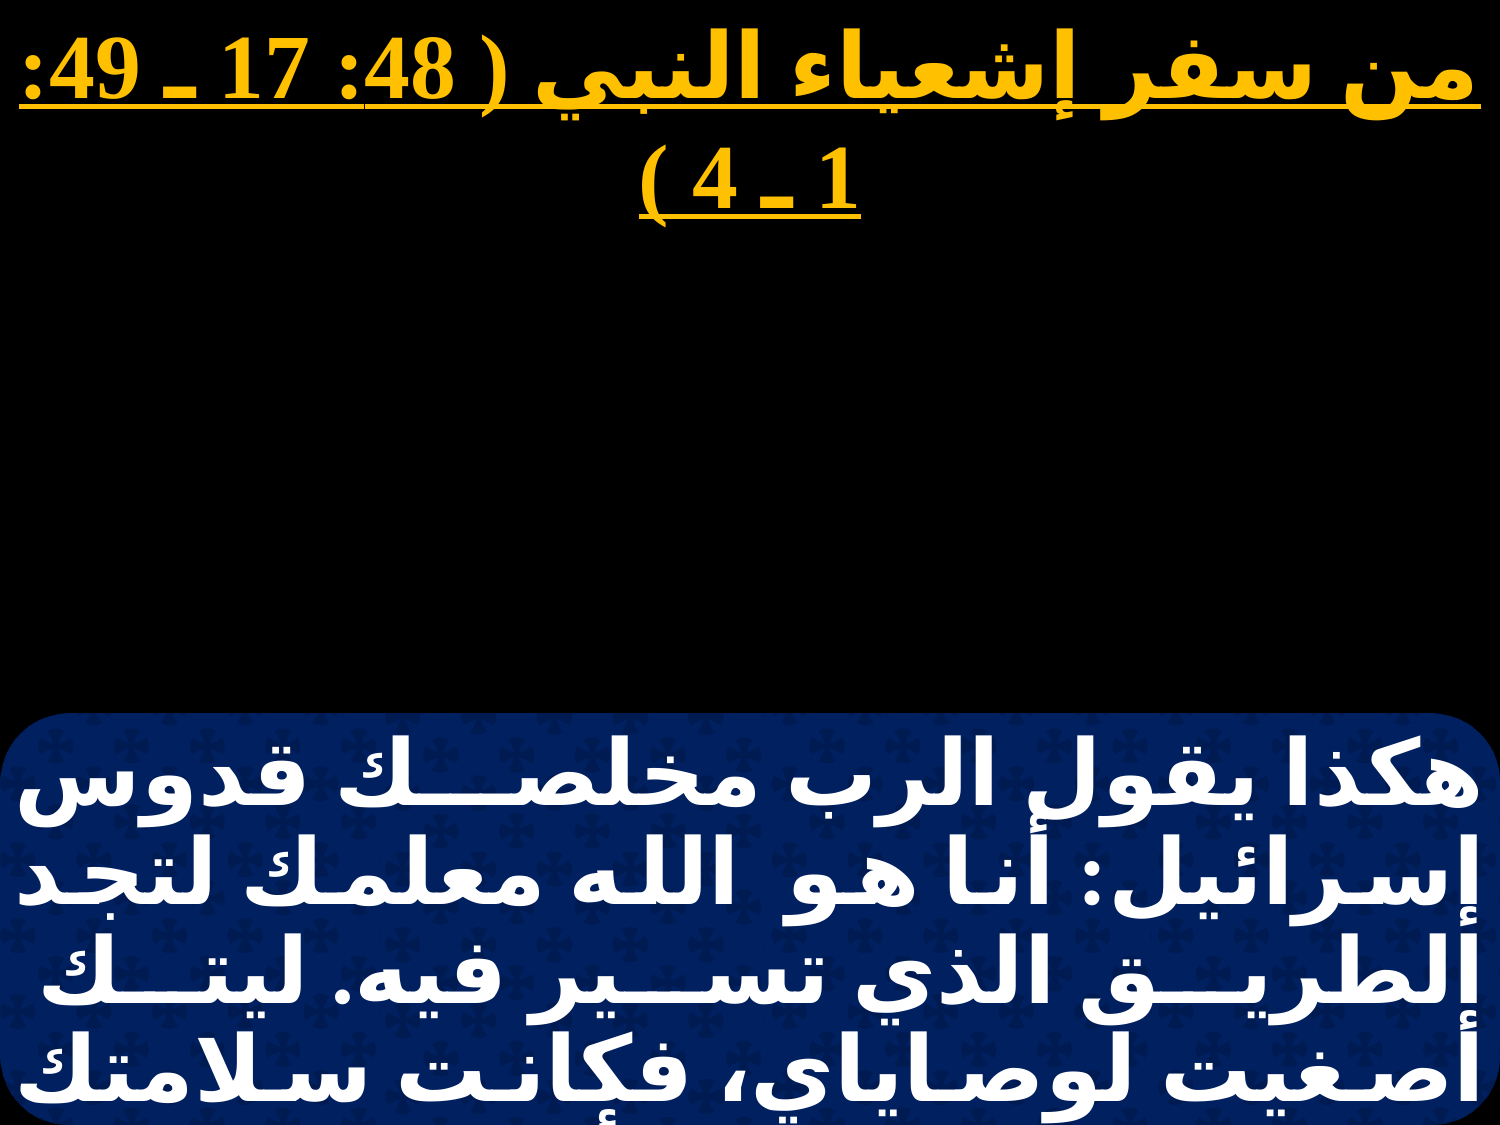

من سفر إشعياء النبي ( 48: 17 ـ 49: 1 ـ 4 )
هكذا يقول الرب مخلصك قدوس إسرائيل: أنا هو  الله معلمك لتجد الطريق الذي تسير فيه. ليتك  أصغيت لوصاياي، فكانت سلامتك كالنهر وعدلك  كأمواج البحر، ونسلك يصير كالرمل، وذرية بطنك